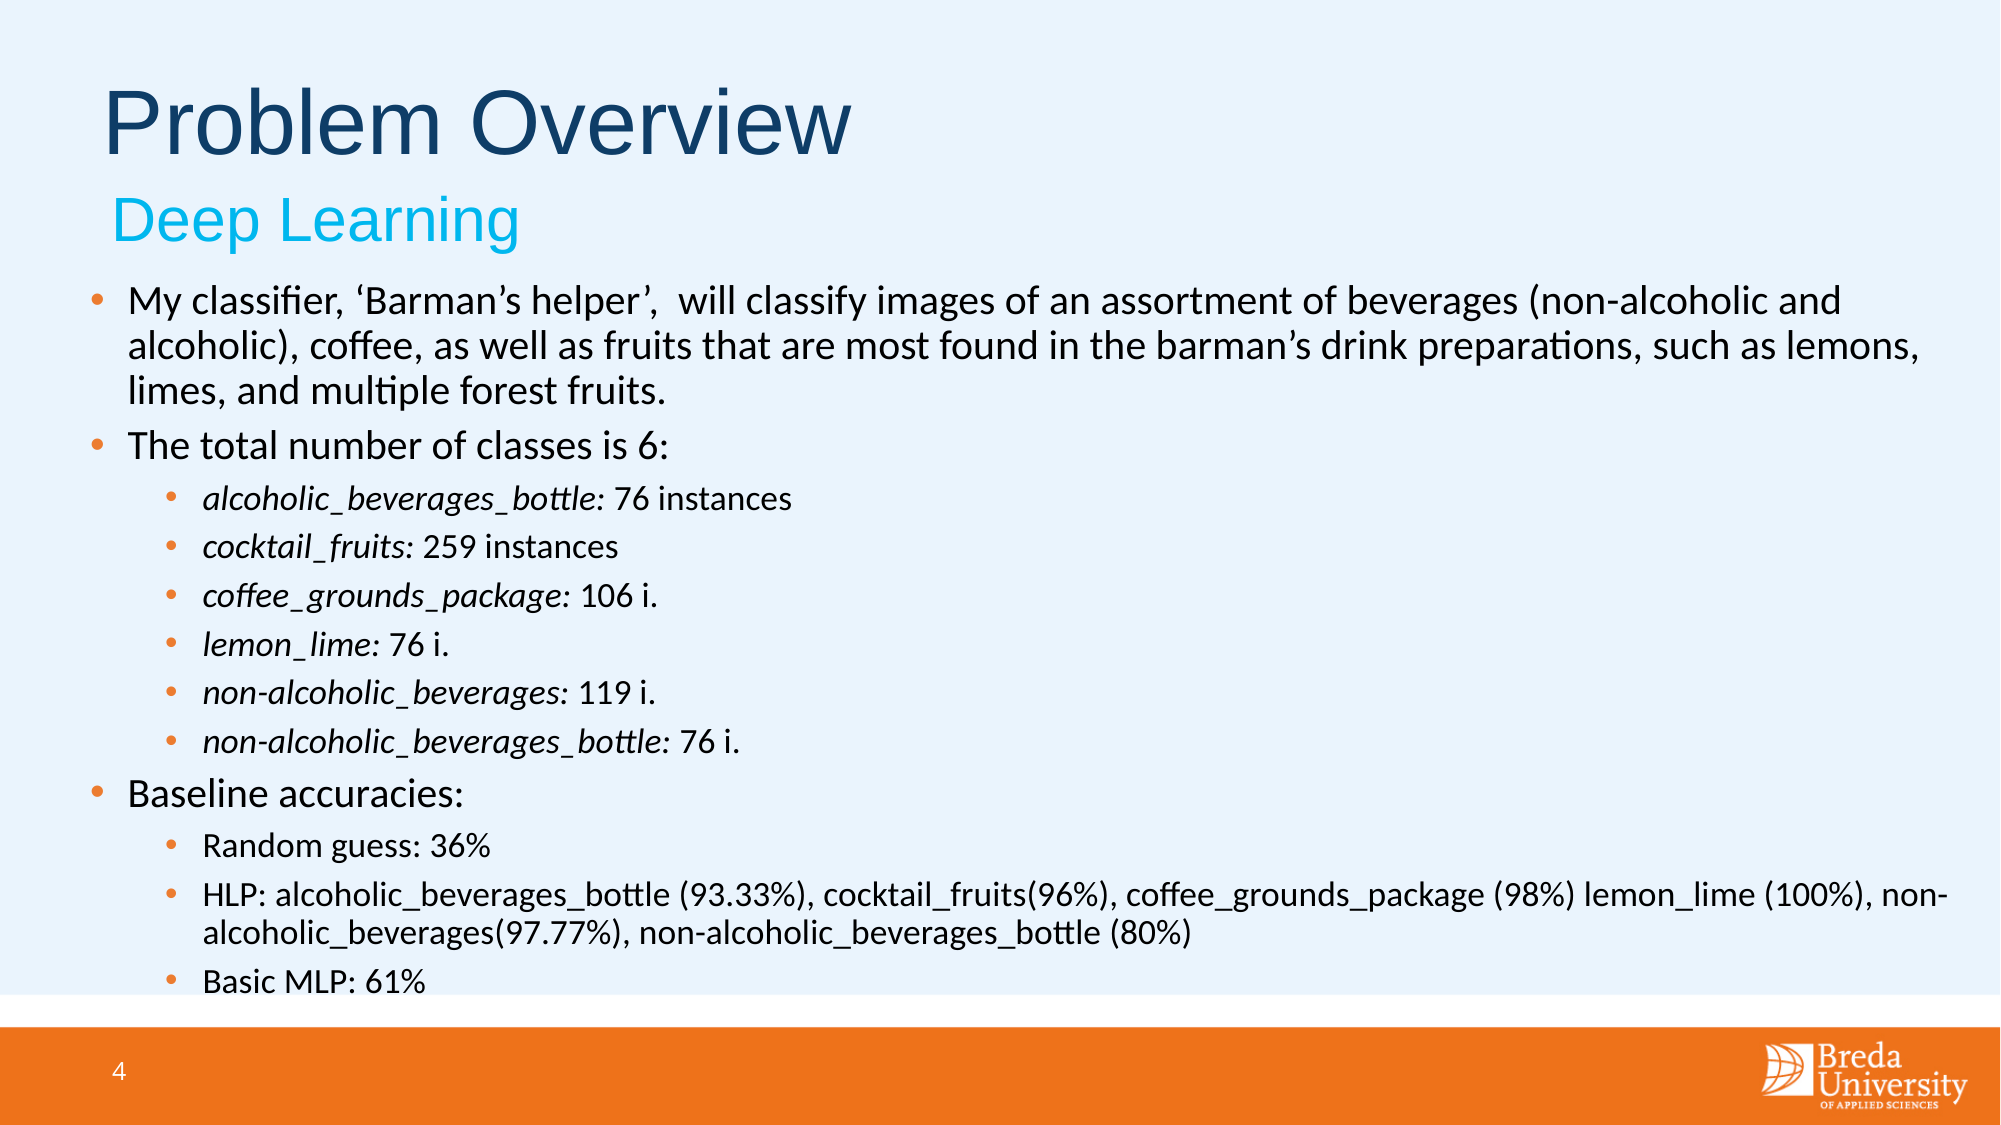

# Problem Overview
Deep Learning
My classifier, ‘Barman’s helper’,  will classify images of an assortment of beverages (non-alcoholic and alcoholic), coffee, as well as fruits that are most found in the barman’s drink preparations, such as lemons, limes, and multiple forest fruits.
The total number of classes is 6:
alcoholic_beverages_bottle: 76 instances
cocktail_fruits: 259 instances
coffee_grounds_package: 106 i.
lemon_lime: 76 i.
non-alcoholic_beverages: 119 i.
non-alcoholic_beverages_bottle: 76 i.
Baseline accuracies:
Random guess: 36%
HLP: alcoholic_beverages_bottle (93.33%), cocktail_fruits(96%), coffee_grounds_package (98%) lemon_lime (100%), non-alcoholic_beverages(97.77%), non-alcoholic_beverages_bottle (80%)
Basic MLP: 61%

4